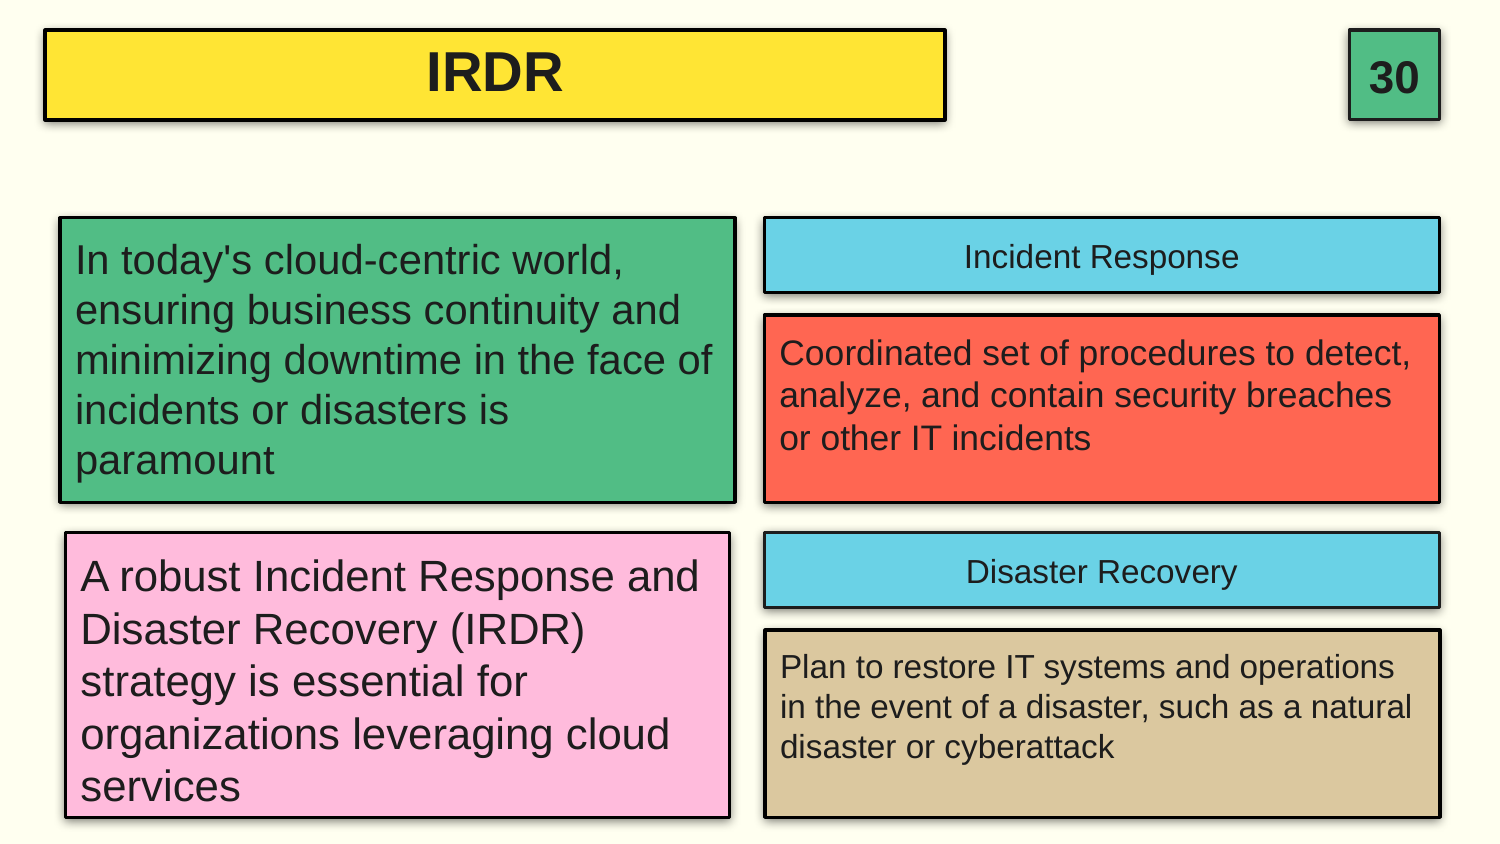

# IRDR
In today's cloud-centric world, ensuring business continuity and minimizing downtime in the face of incidents or disasters is paramount

Incident Response
Coordinated set of procedures to detect, analyze, and contain security breaches or other IT incidents
Disaster Recovery
A robust Incident Response and Disaster Recovery (IRDR) strategy is essential for organizations leveraging cloud services

Plan to restore IT systems and operations in the event of a disaster, such as a natural disaster or cyberattack